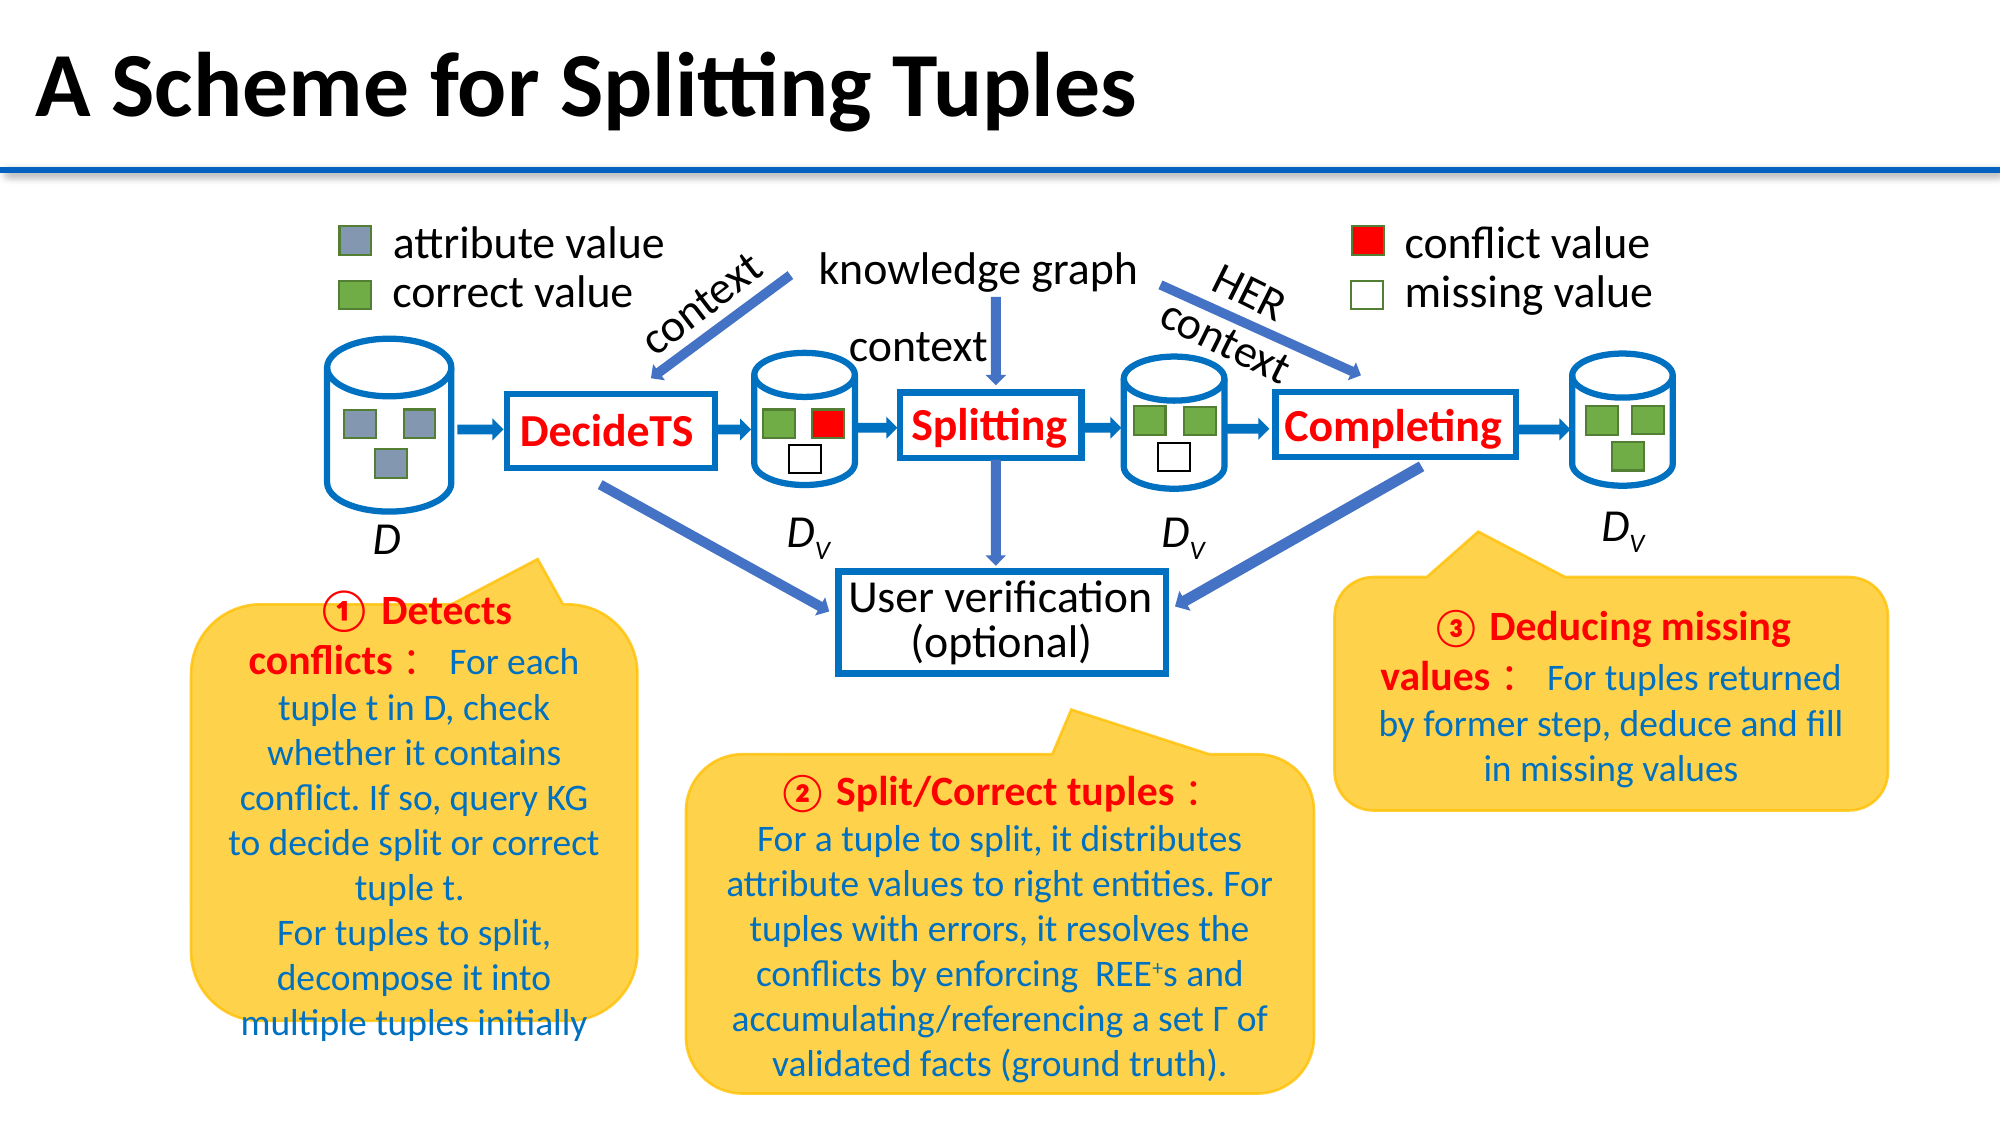

# A Scheme for Splitting Tuples
attribute value
conflict value

knowledge graph
HER
context
correct value
missing value
context

context

Splitting
Completing

DecideTS

DV
DV
DV
D

User verification

(optional)
③ Deducing missing values：For tuples returned by former step, deduce and fill in missing values
① Detects conflicts：For each tuple t in D, check whether it contains conflict. If so, query KG to decide split or correct tuple t.
For tuples to split, decompose it into multiple tuples initially
② Split/Correct tuples：
For a tuple to split, it distributes
attribute values to right entities. For tuples with errors, it resolves the conflicts by enforcing  REE+s and accumulating/referencing a set Γ of validated facts (ground truth).